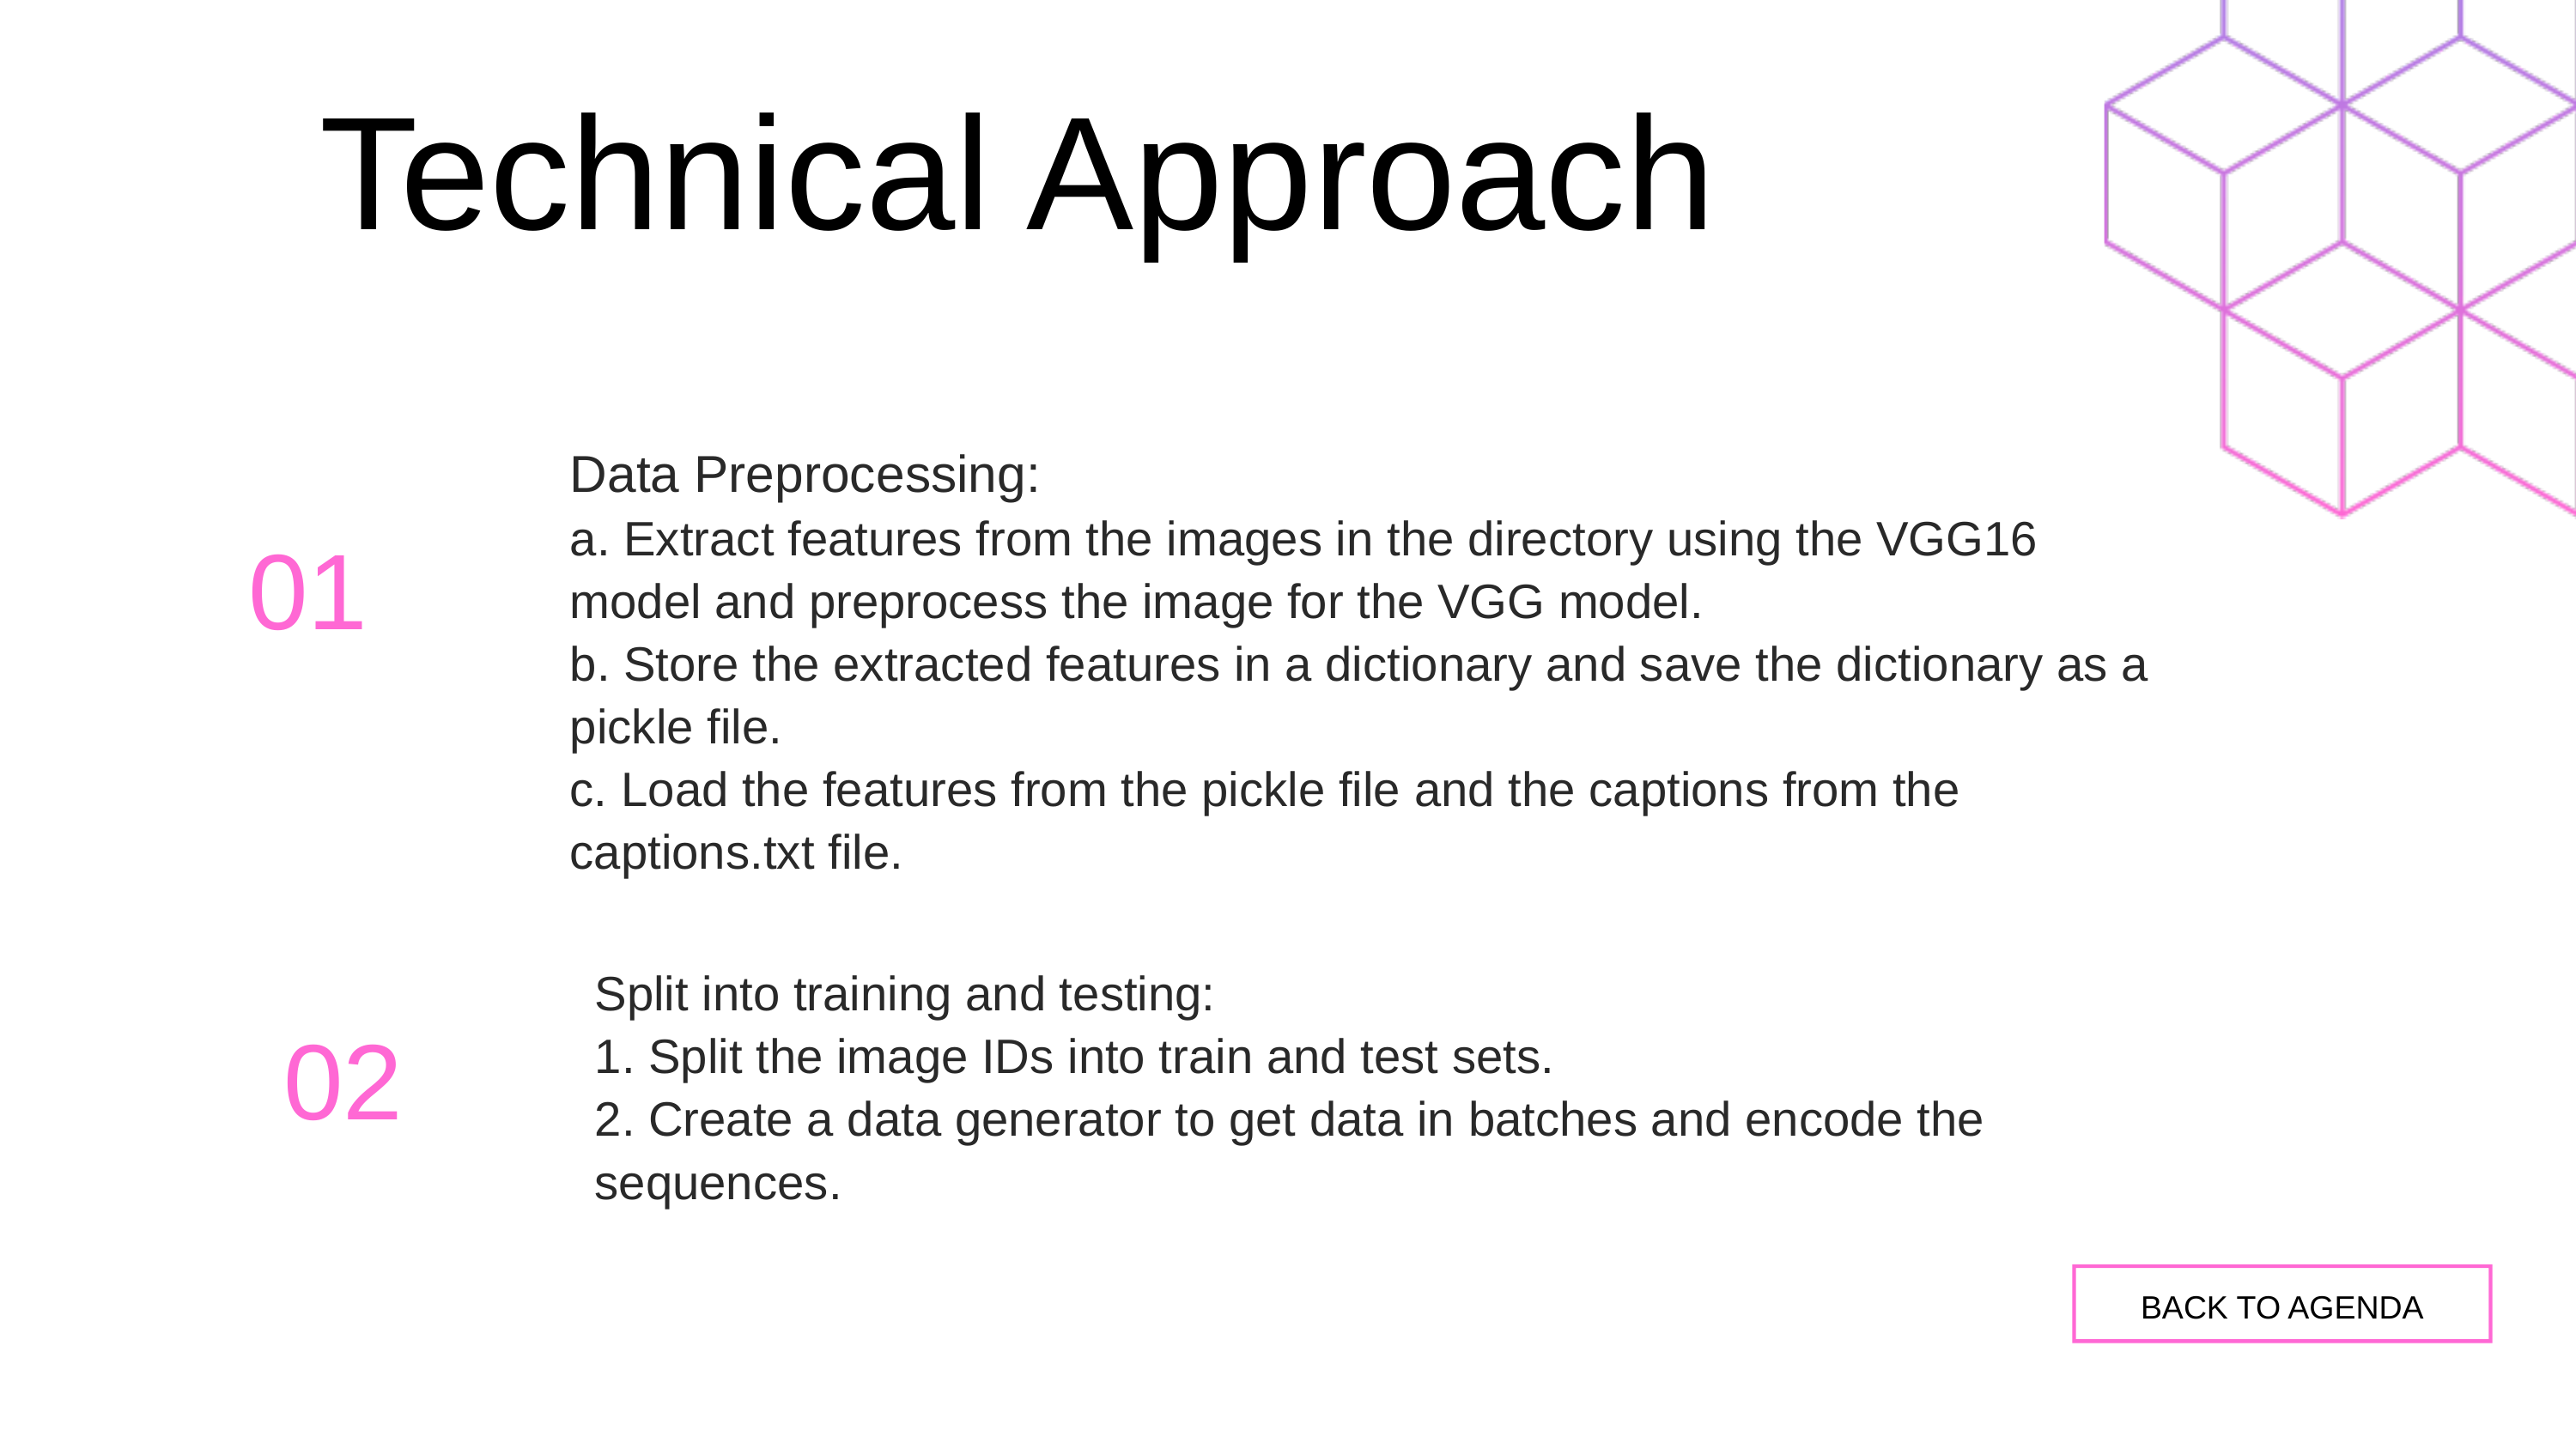

Technical Approach​
Data Preprocessing:​
a. Extract features from the images in the directory using the VGG16 model and preprocess the image for the VGG model.​
b. Store the extracted features in a dictionary and save the dictionary as a pickle file.​
c. Load the features from the pickle file and the captions from the captions.txt file.​
01
Split into training and testing:​
1. Split the image IDs into train and test sets.​
2. Create a data generator to get data in batches and encode the sequences.

02

BACK TO AGENDA